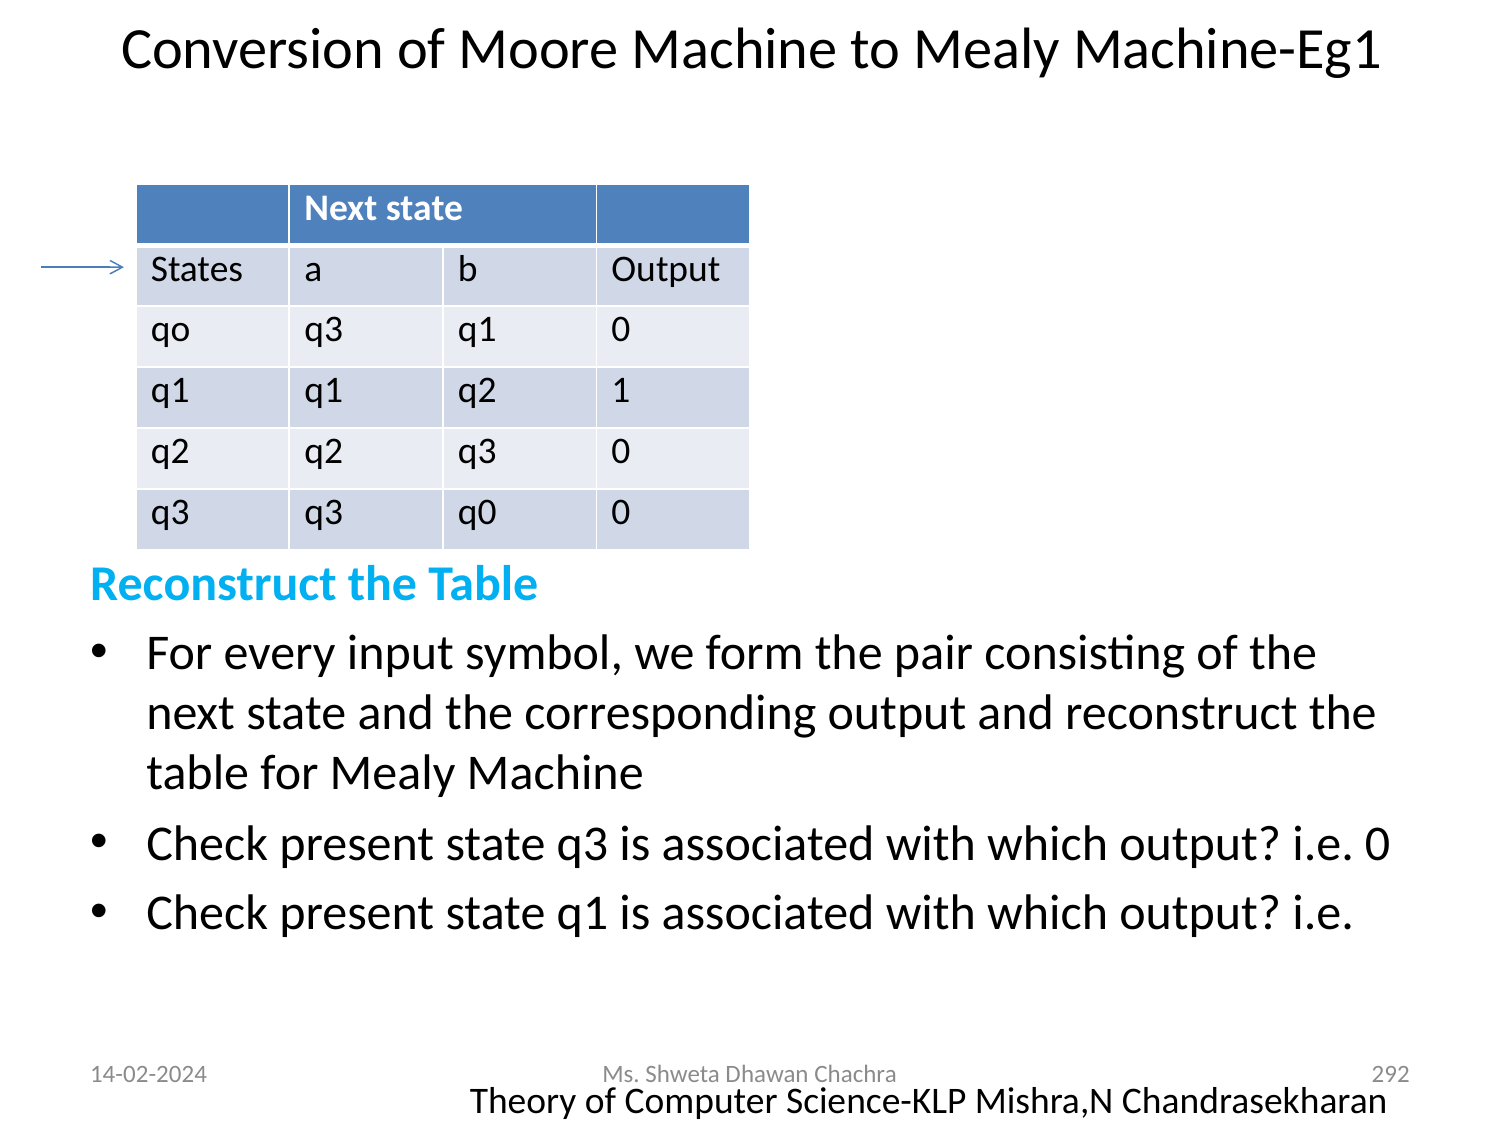

# Conversion of Moore Machine to Mealy Machine-Eg1
|  | Next state |  |  |
| --- | --- | --- | --- |
| States | a | b | Output |
| qo | q3 | q1 | 0 |
| q1 | q1 | q2 | 1 |
| q2 | q2 | q3 | 0 |
| q3 | q3 | q0 | 0 |

Reconstruct the Table
For every input symbol, we form the pair consisting of the next state and the corresponding output and reconstruct the table for Mealy Machine
Check present state q3 is associated with which output? i.e. 0
Check present state q1 is associated with which output? i.e.

14-02-2024
Ms. Shweta Dhawan Chachra
292
Theory of Computer Science-KLP Mishra,N Chandrasekharan